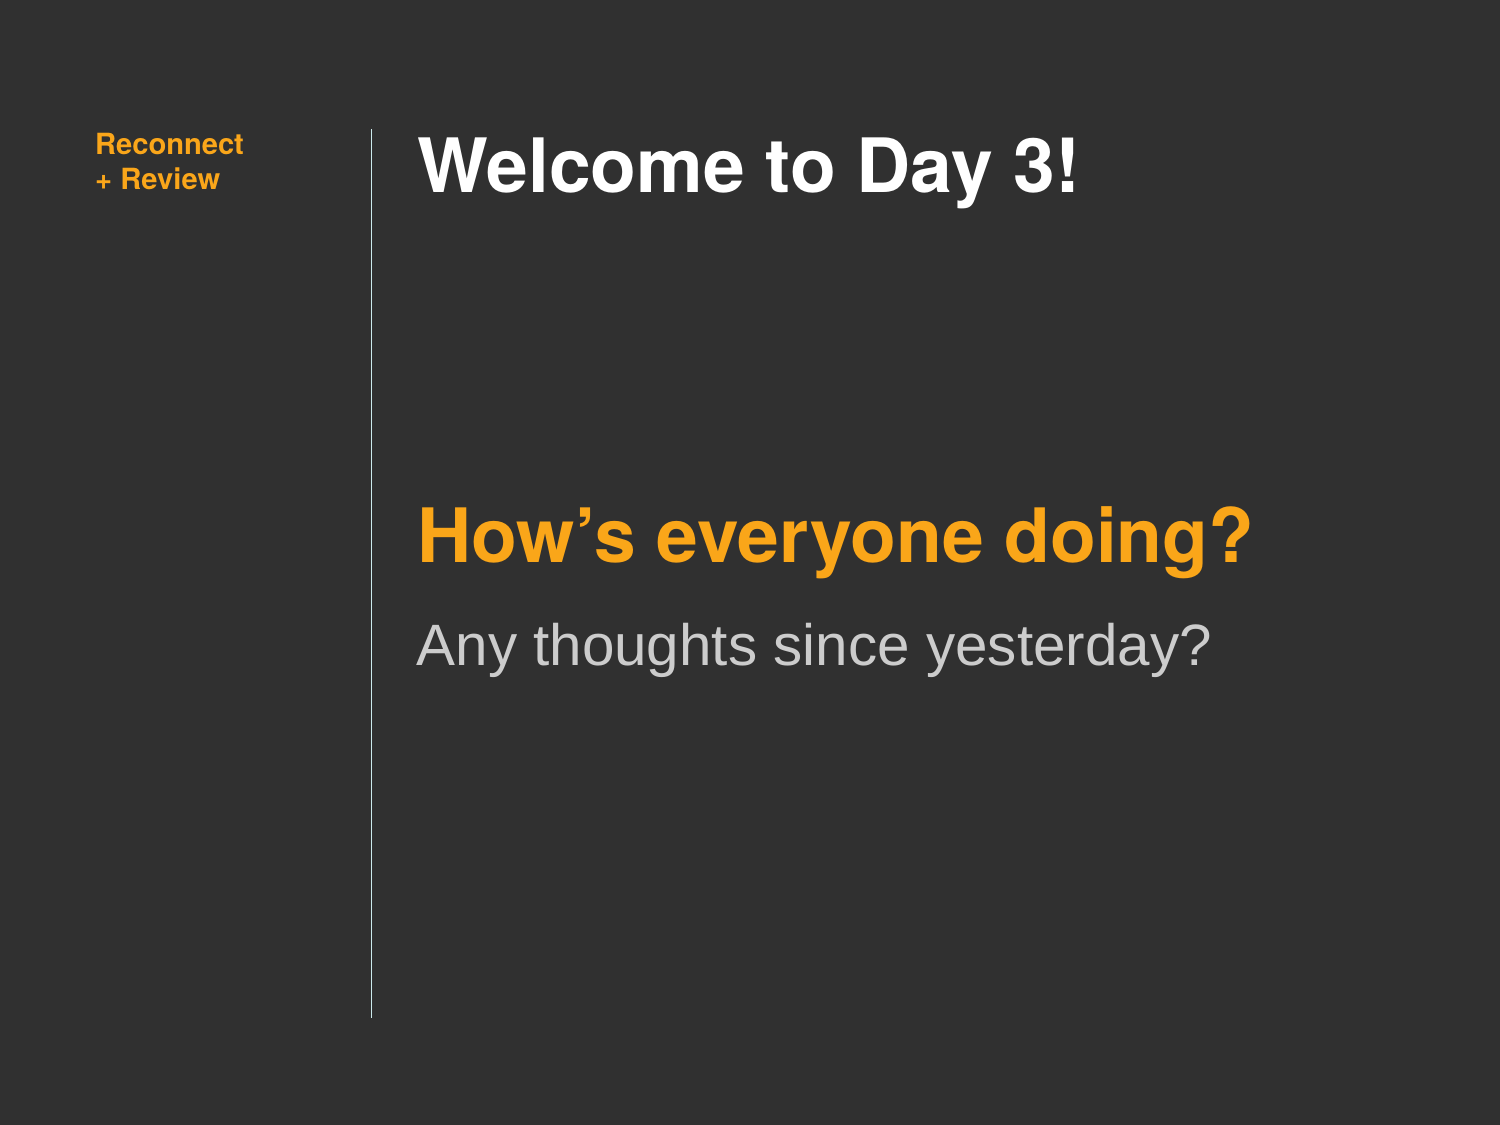

# Welcome to Day 3!
How’s everyone doing?
Reconnect
+ Review

Any thoughts since yesterday?